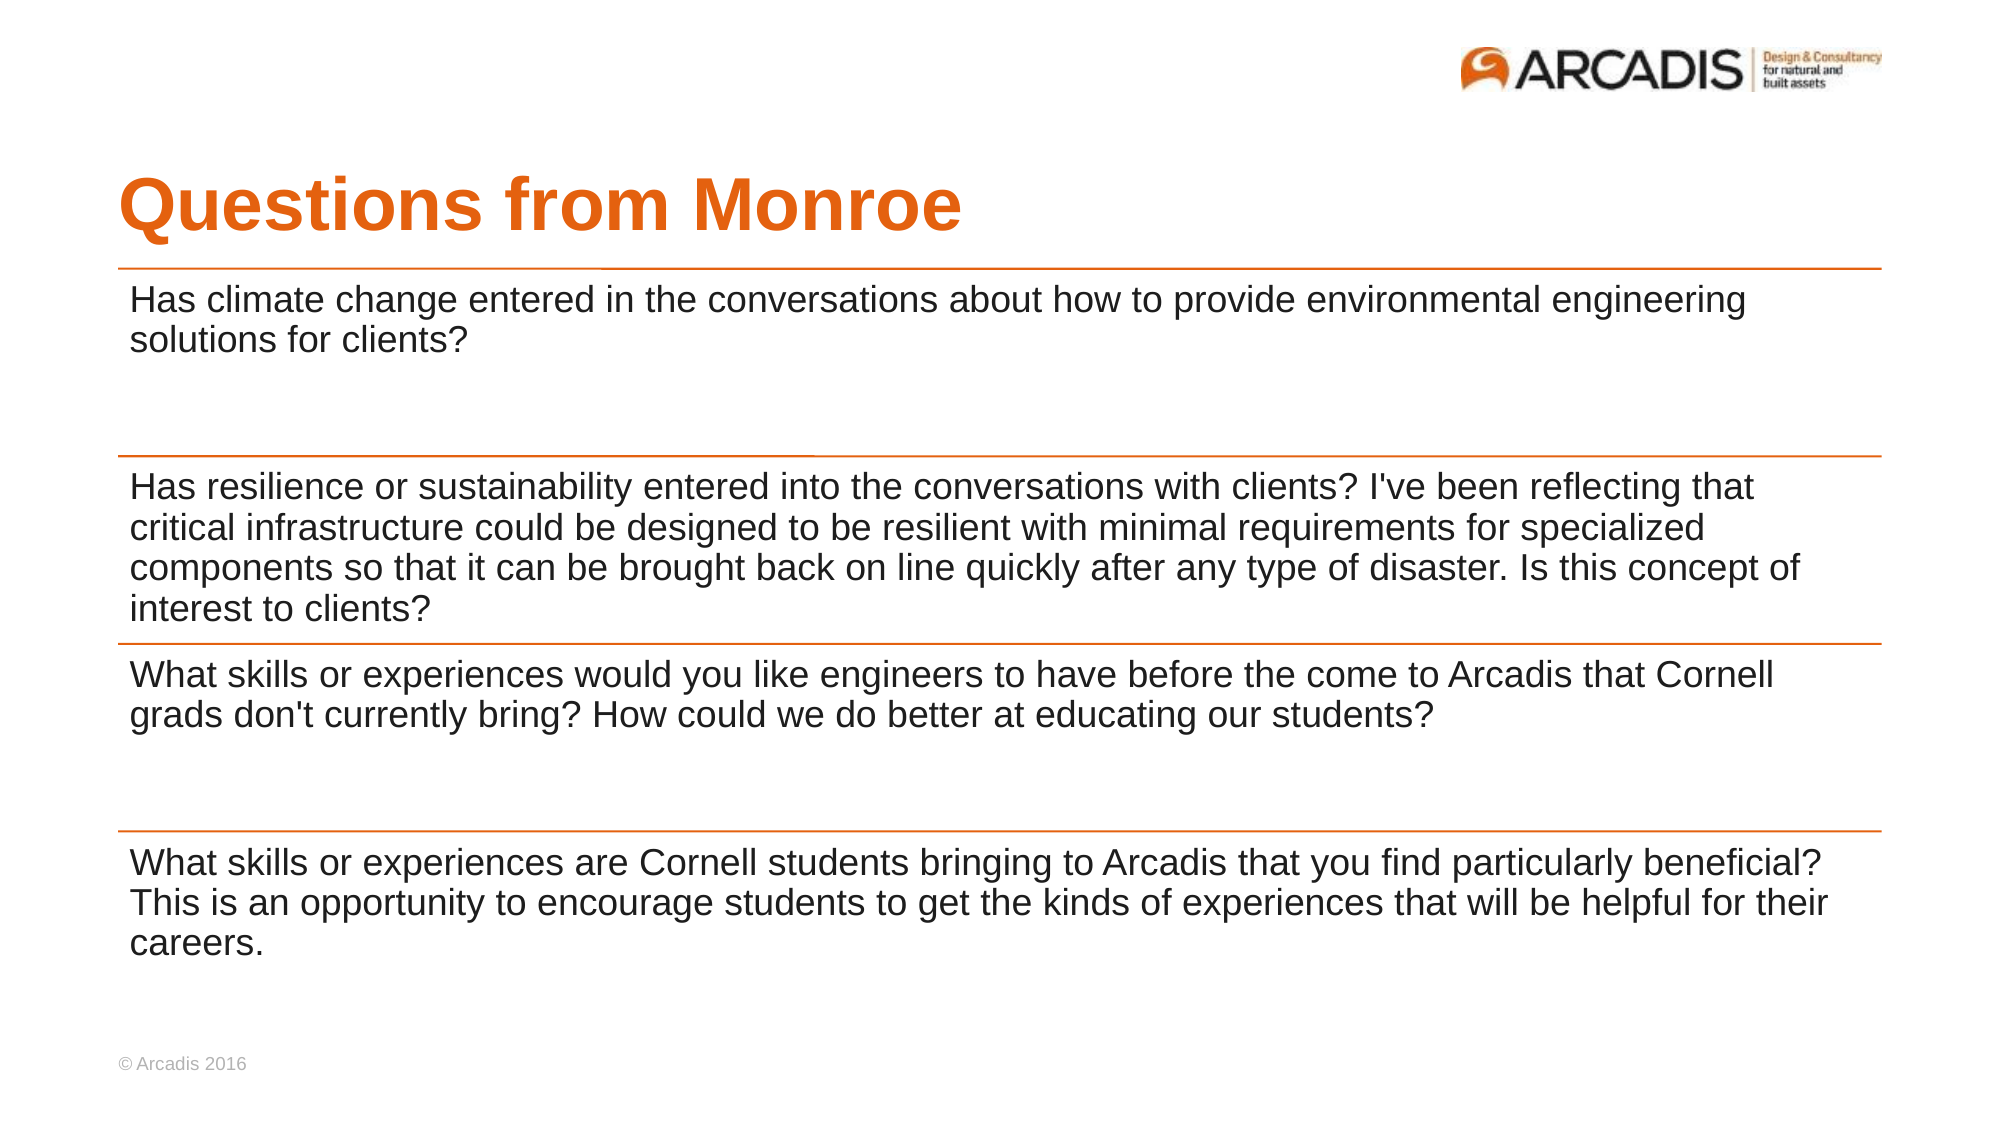

# Questions from Monroe
Has climate change entered in the conversations about how to provide environmental engineering solutions for clients?
Has resilience or sustainability entered into the conversations with clients? I've been reflecting that critical infrastructure could be designed to be resilient with minimal requirements for specialized components so that it can be brought back on line quickly after any type of disaster. Is this concept of interest to clients?
What skills or experiences would you like engineers to have before the come to Arcadis that Cornell grads don't currently bring? How could we do better at educating our students?
What skills or experiences are Cornell students bringing to Arcadis that you find particularly beneficial? This is an opportunity to encourage students to get the kinds of experiences that will be helpful for their careers.